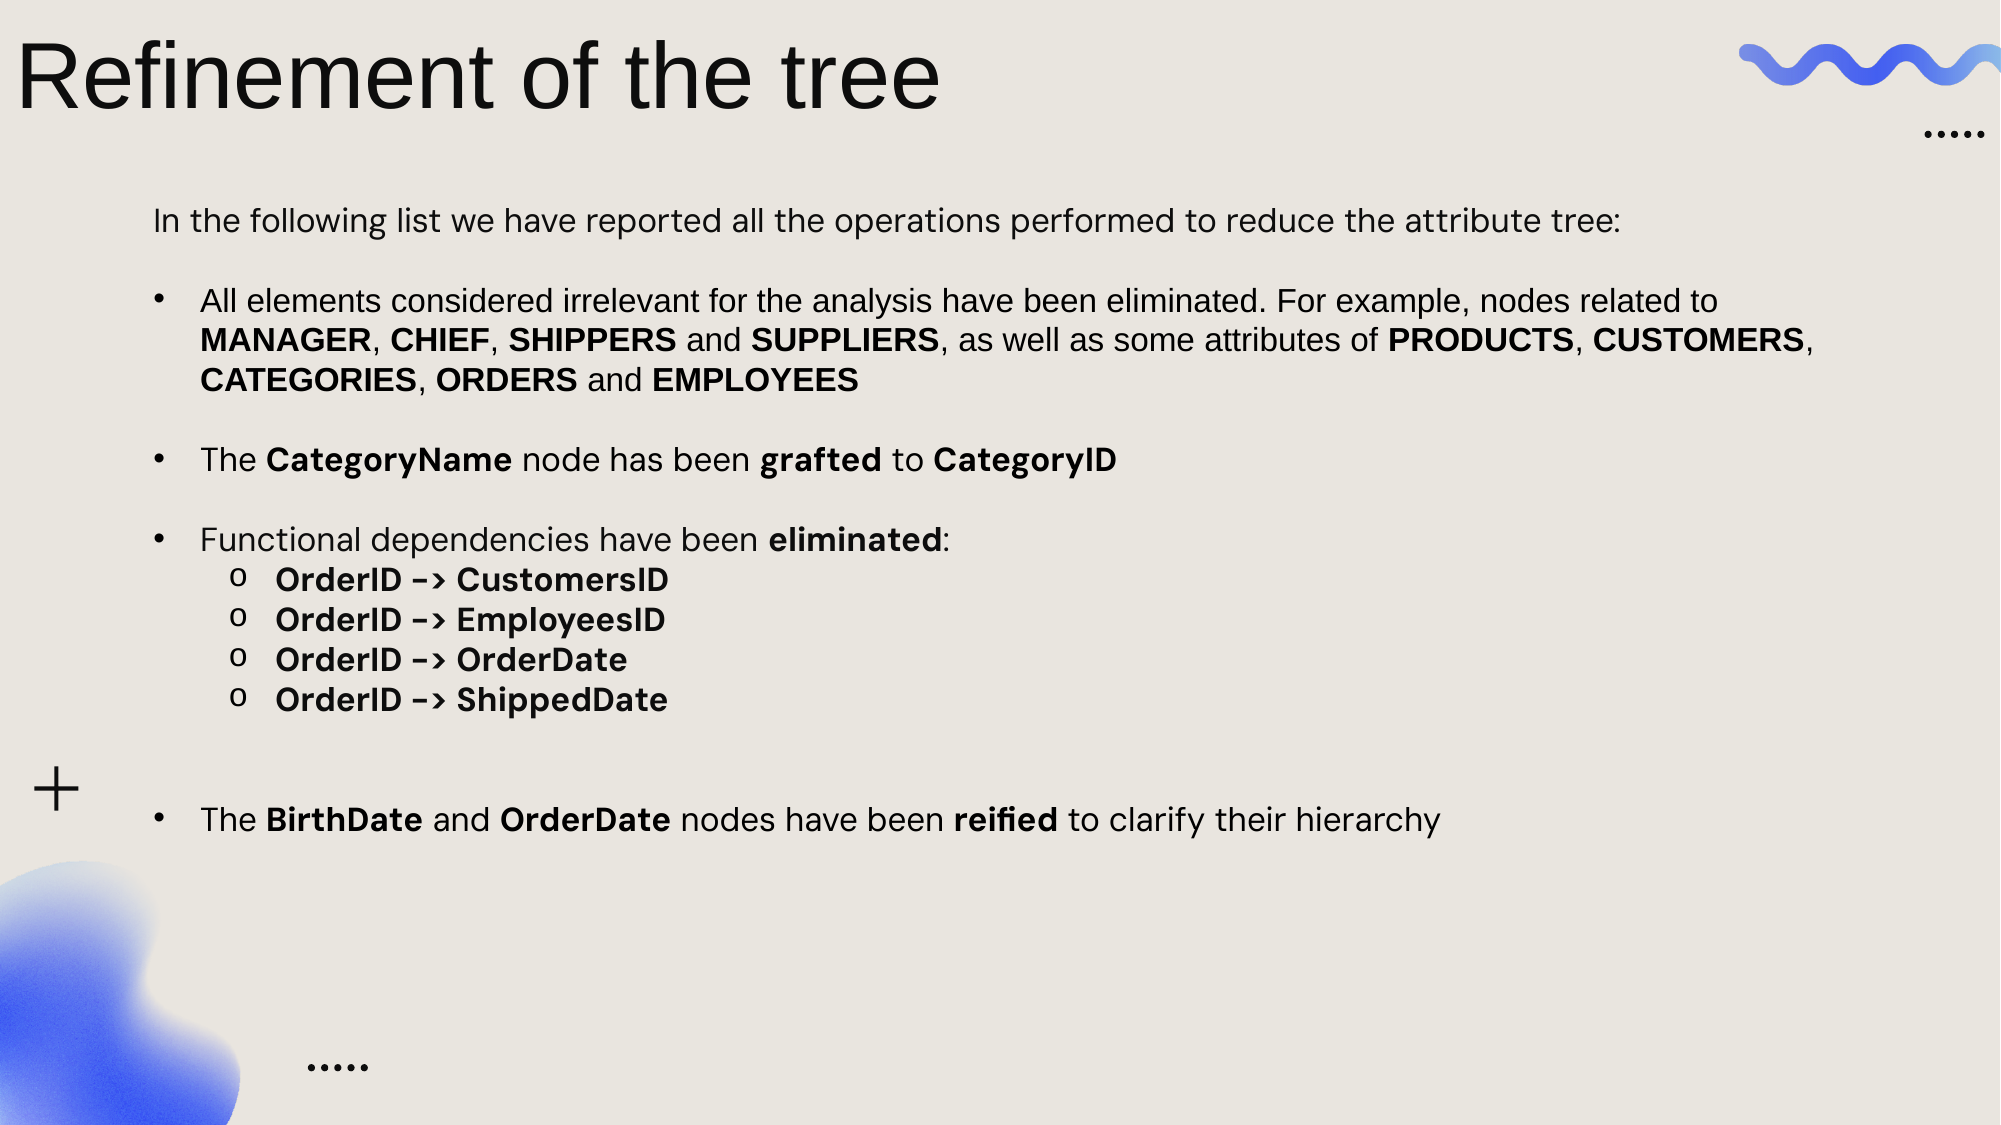

# Refinement of the tree
In the following list we have reported all the operations performed to reduce the attribute tree:

All elements considered irrelevant for the analysis have been eliminated. For example, nodes related to MANAGER, CHIEF, SHIPPERS and SUPPLIERS, as well as some attributes of PRODUCTS, CUSTOMERS, CATEGORIES, ORDERS and EMPLOYEES

The CategoryName node has been grafted to CategoryID

Functional dependencies have been eliminated:
OrderID -> CustomersID
OrderID -> EmployeesID
OrderID -> OrderDate
OrderID -> ShippedDate

The BirthDate and OrderDate nodes have been reified to clarify their hierarchy